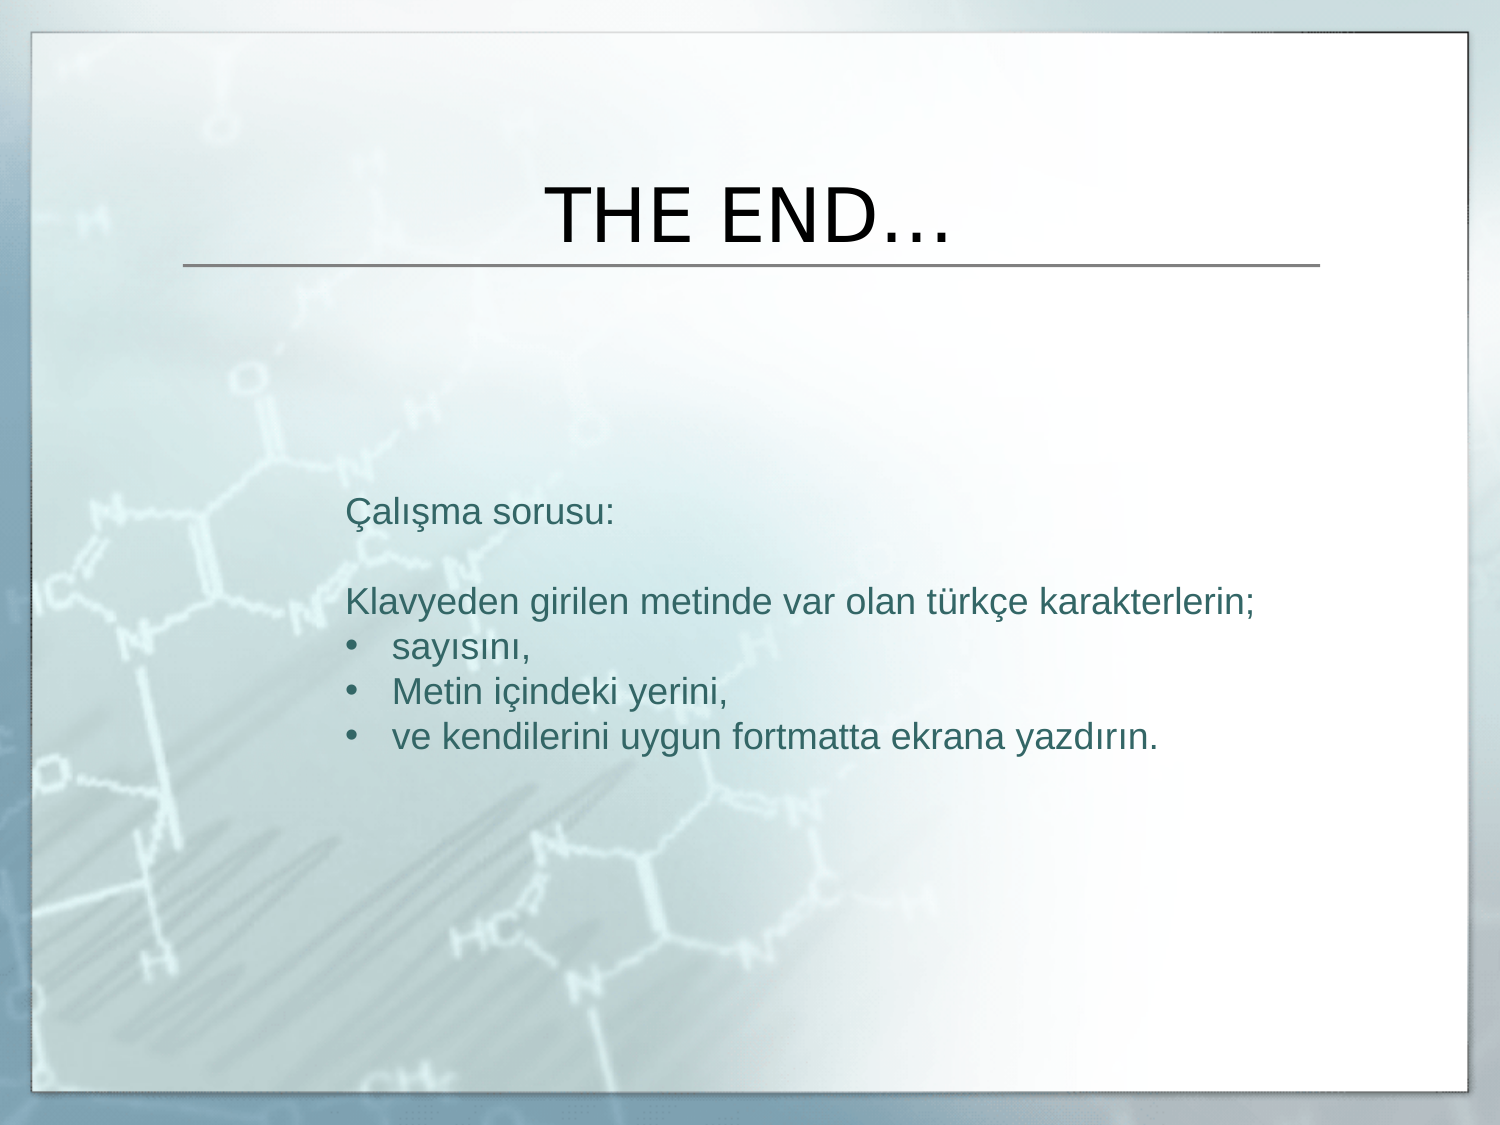

# THE END…
Çalışma sorusu:

Klavyeden girilen metinde var olan türkçe karakterlerin;
sayısını,
Metin içindeki yerini,
ve kendilerini uygun fortmatta ekrana yazdırın.